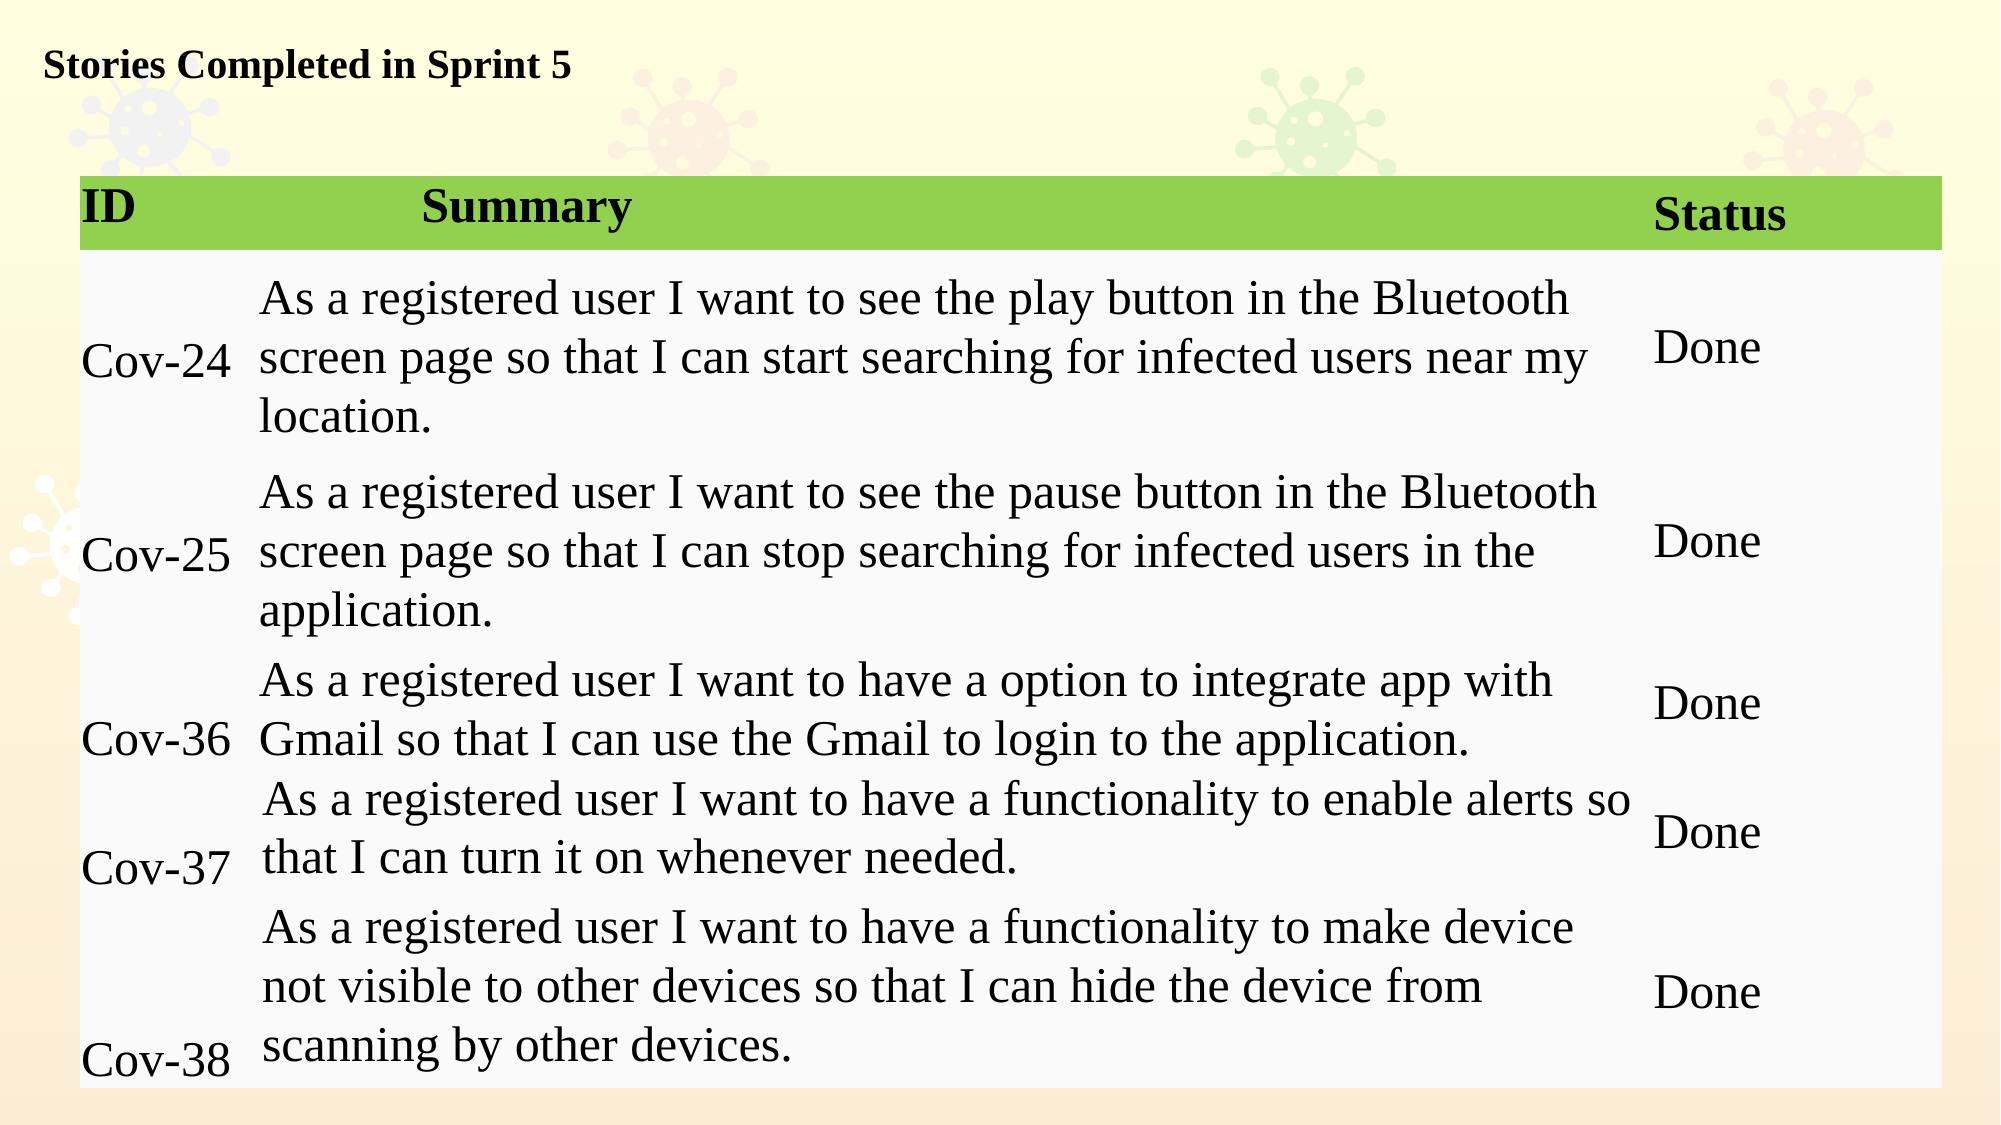

Stories Completed in Sprint 5

| ID | Summary | Status |
| --- | --- | --- |
| Cov-24 | As a registered user I want to see the play button in the Bluetooth screen page so that I can start searching for infected users near my location. | Done |
| Cov-25 | As a registered user I want to see the pause button in the Bluetooth screen page so that I can stop searching for infected users in the application. | Done |
| Cov-36 | As a registered user I want to have a option to integrate app with Gmail so that I can use the Gmail to login to the application. | Done |
| Cov-37 | As a registered user I want to have a functionality to enable alerts so that I can turn it on whenever needed. | Done |
| Cov-38 | As a registered user I want to have a functionality to make device not visible to other devices so that I can hide the device from scanning by other devices. | Done |